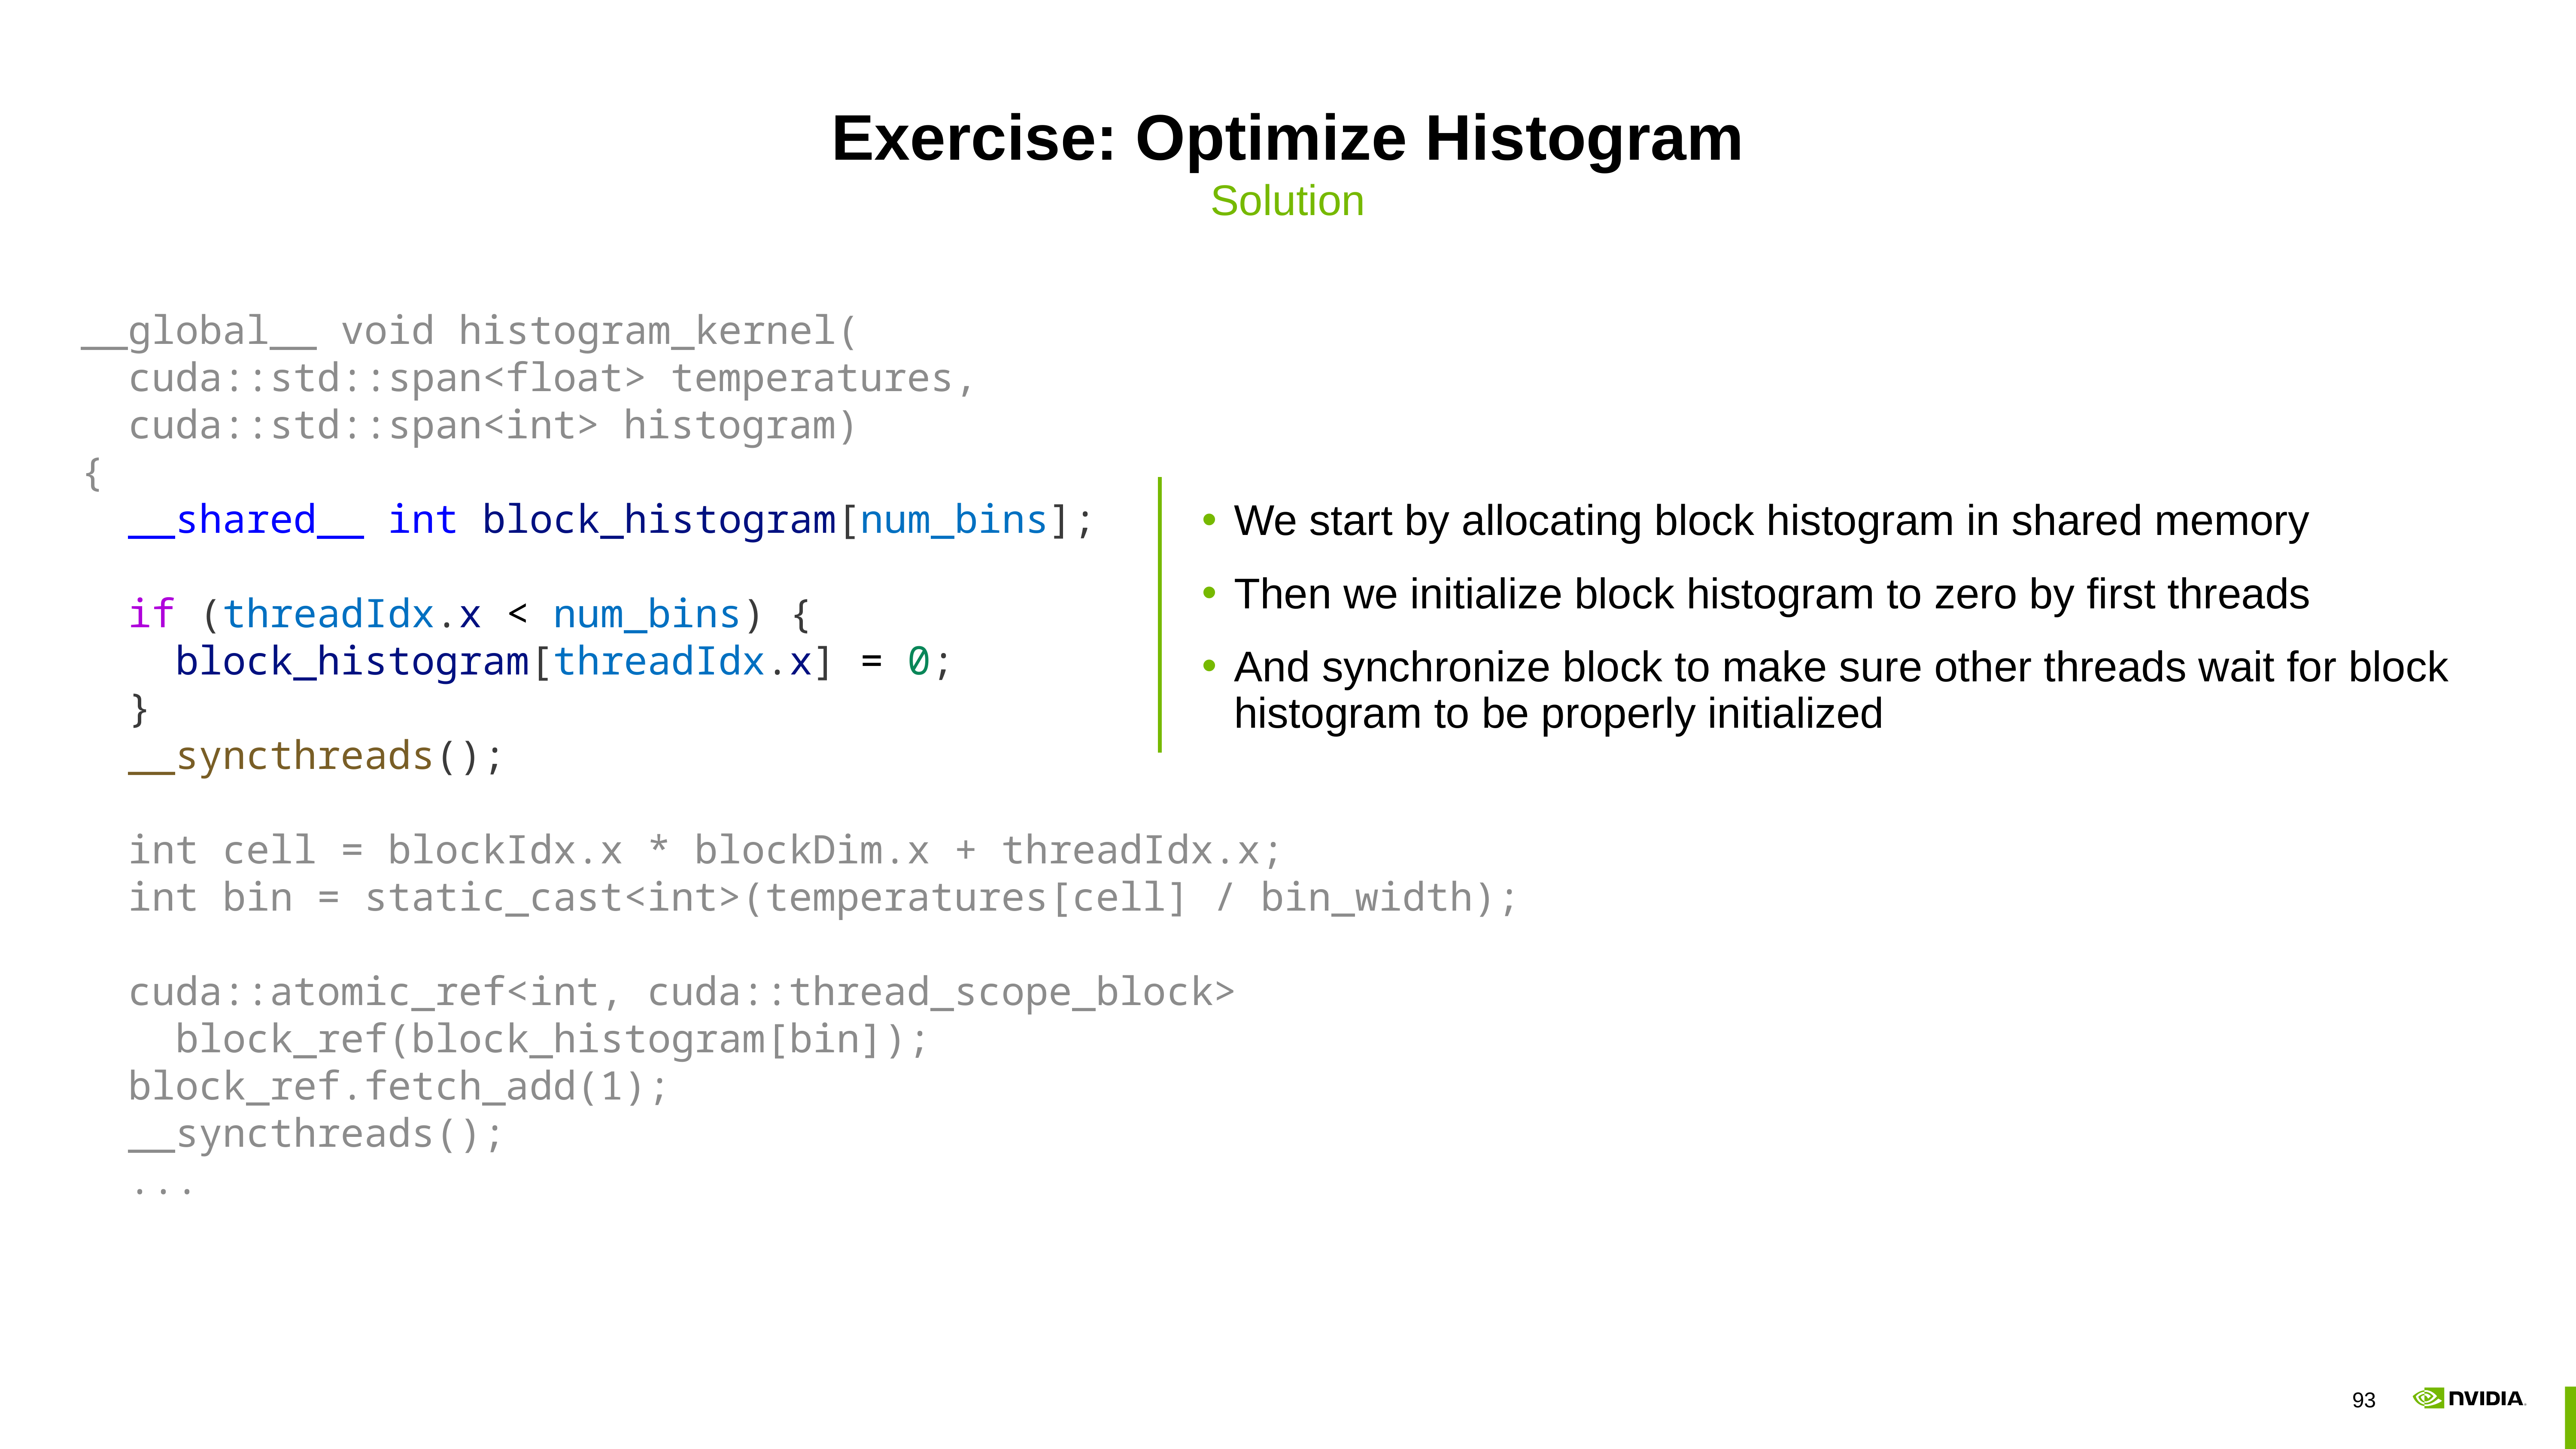

# Exercise: Optimize Histogram
Solution
__global__ void histogram_kernel(
  cuda::std::span<float> temperatures,
  cuda::std::span<int> histogram)
{
  __shared__ int block_histogram[num_bins];

  if (threadIdx.x < num_bins) {
    block_histogram[threadIdx.x] = 0;
  }
  __syncthreads();

  int cell = blockIdx.x * blockDim.x + threadIdx.x;
  int bin = static_cast<int>(temperatures[cell] / bin_width);

  cuda::atomic_ref<int, cuda::thread_scope_block>
    block_ref(block_histogram[bin]);
  block_ref.fetch_add(1);
  __syncthreads();
  ...
We start by allocating block histogram in shared memory
Then we initialize block histogram to zero by first threads
And synchronize block to make sure other threads wait for block histogram to be properly initialized